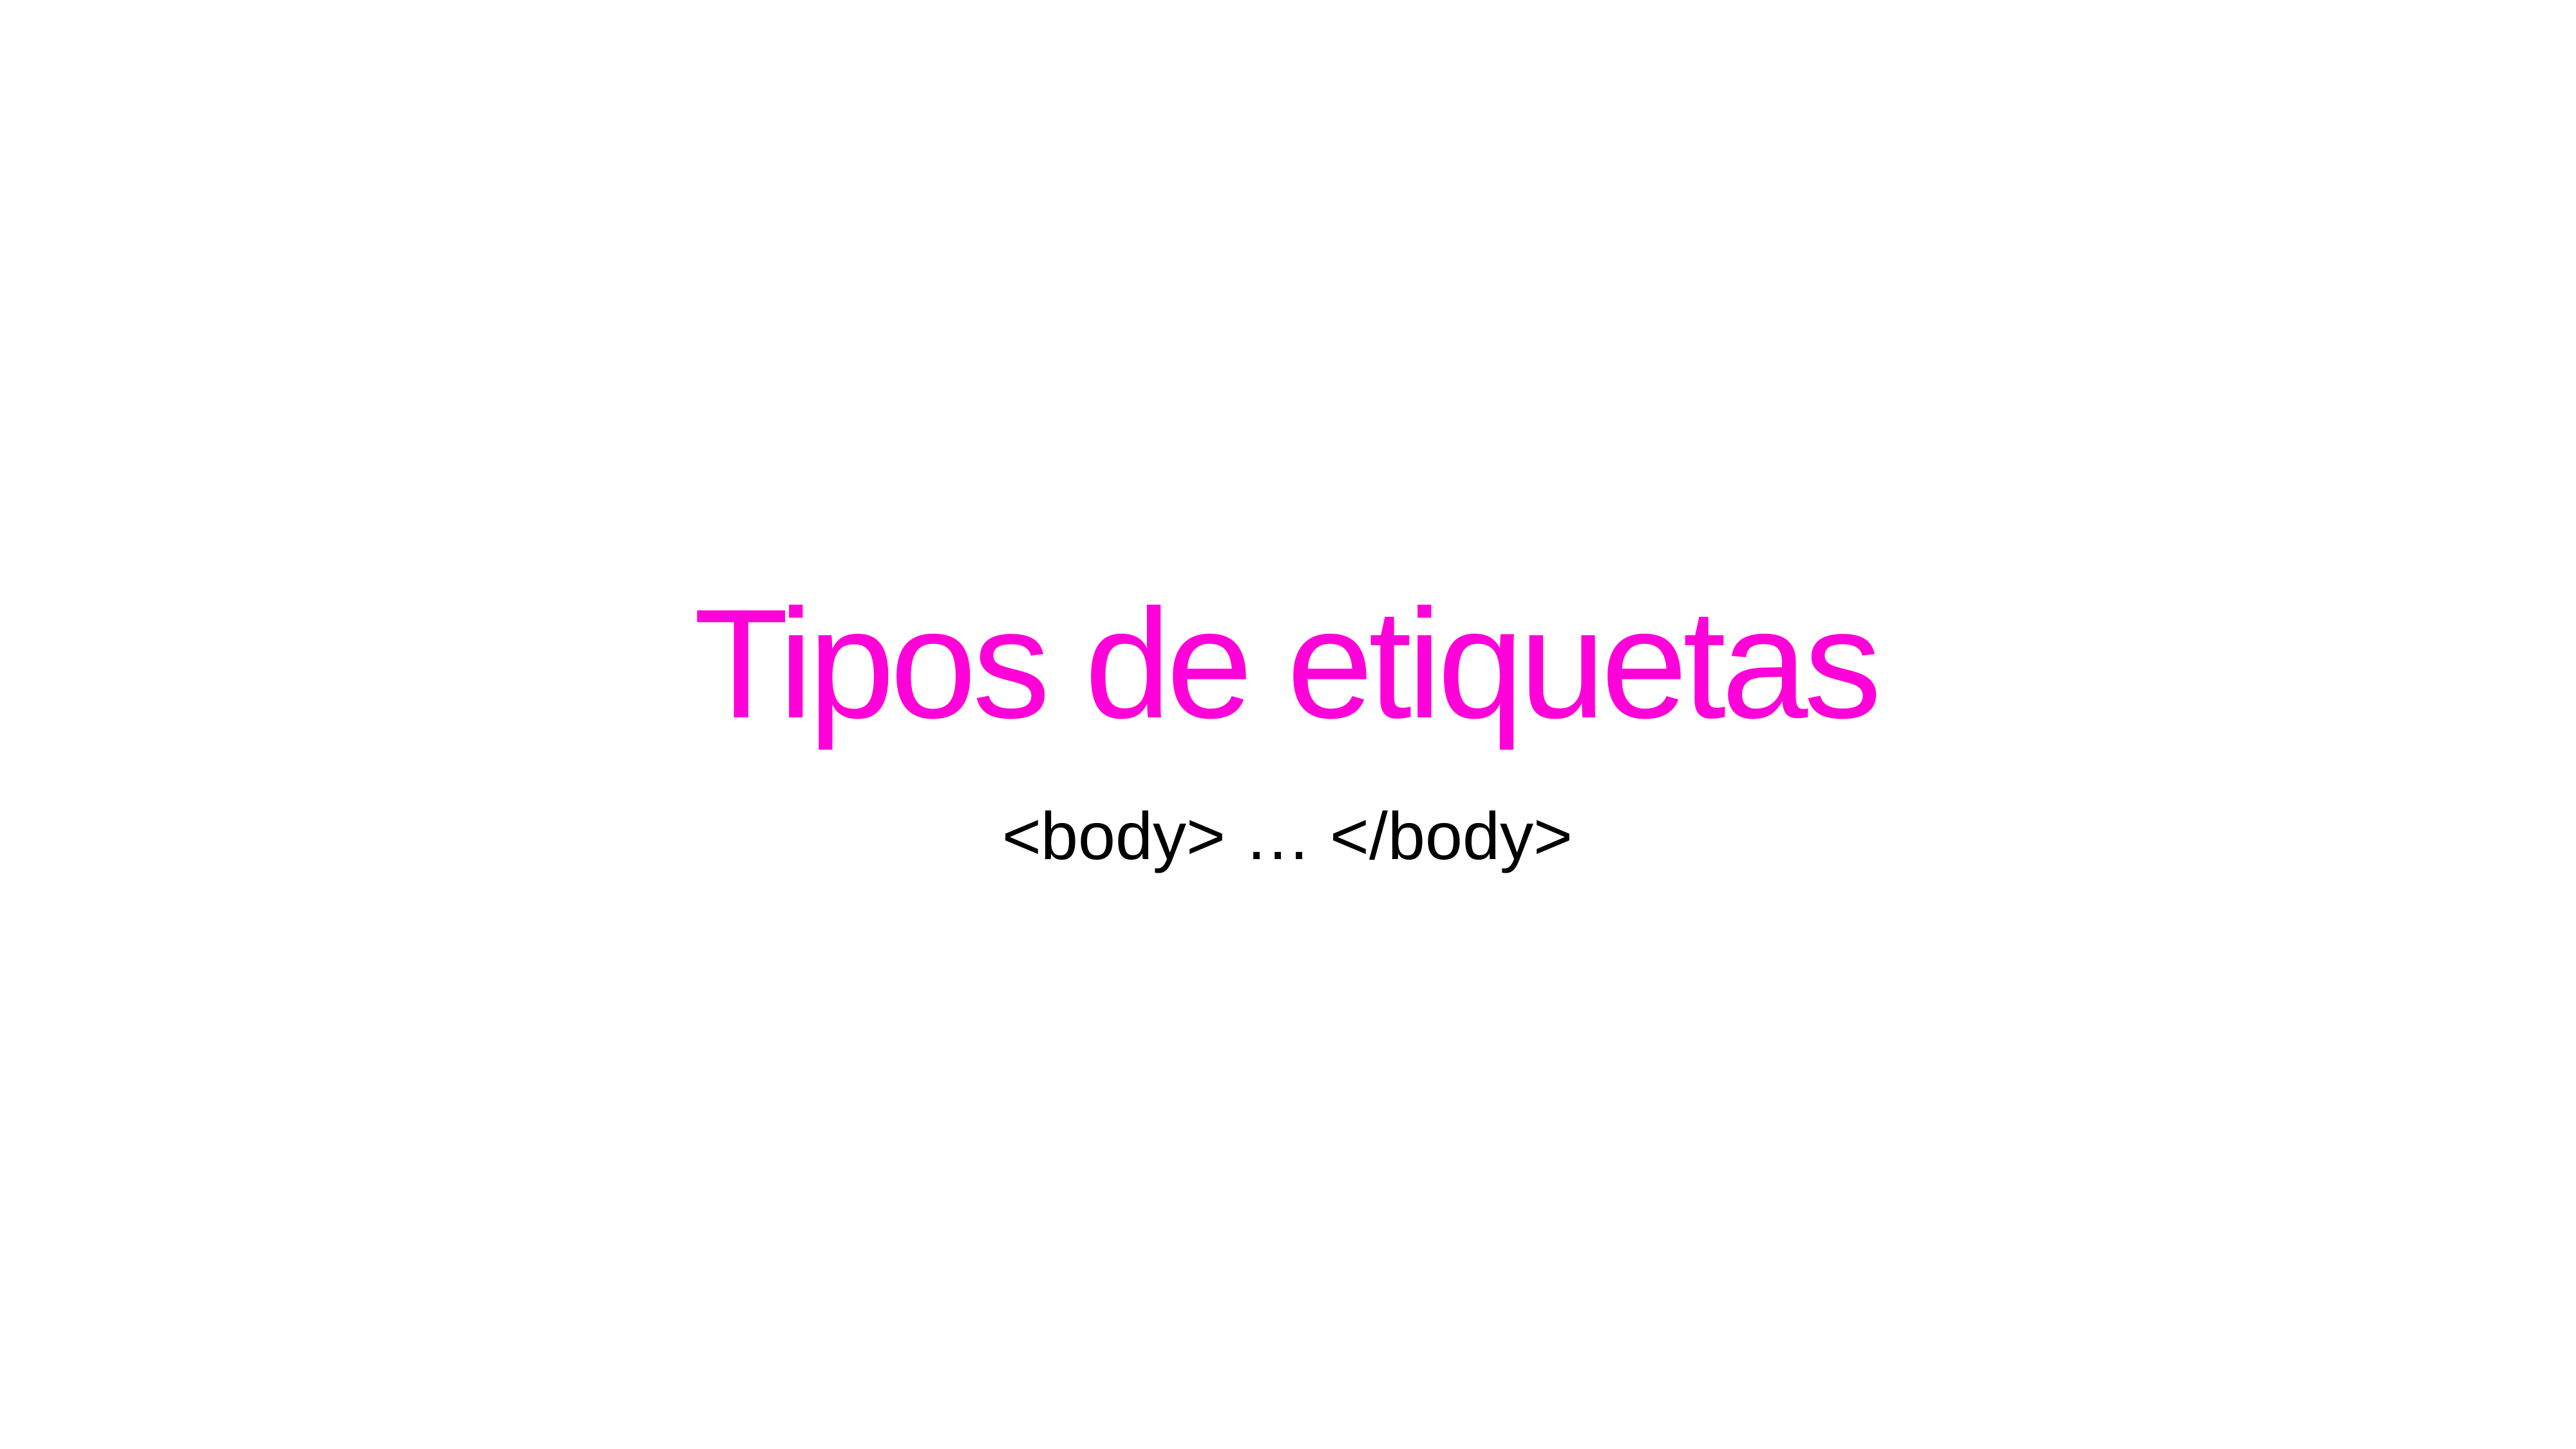

# Tipos de etiquetas
<body> … </body>